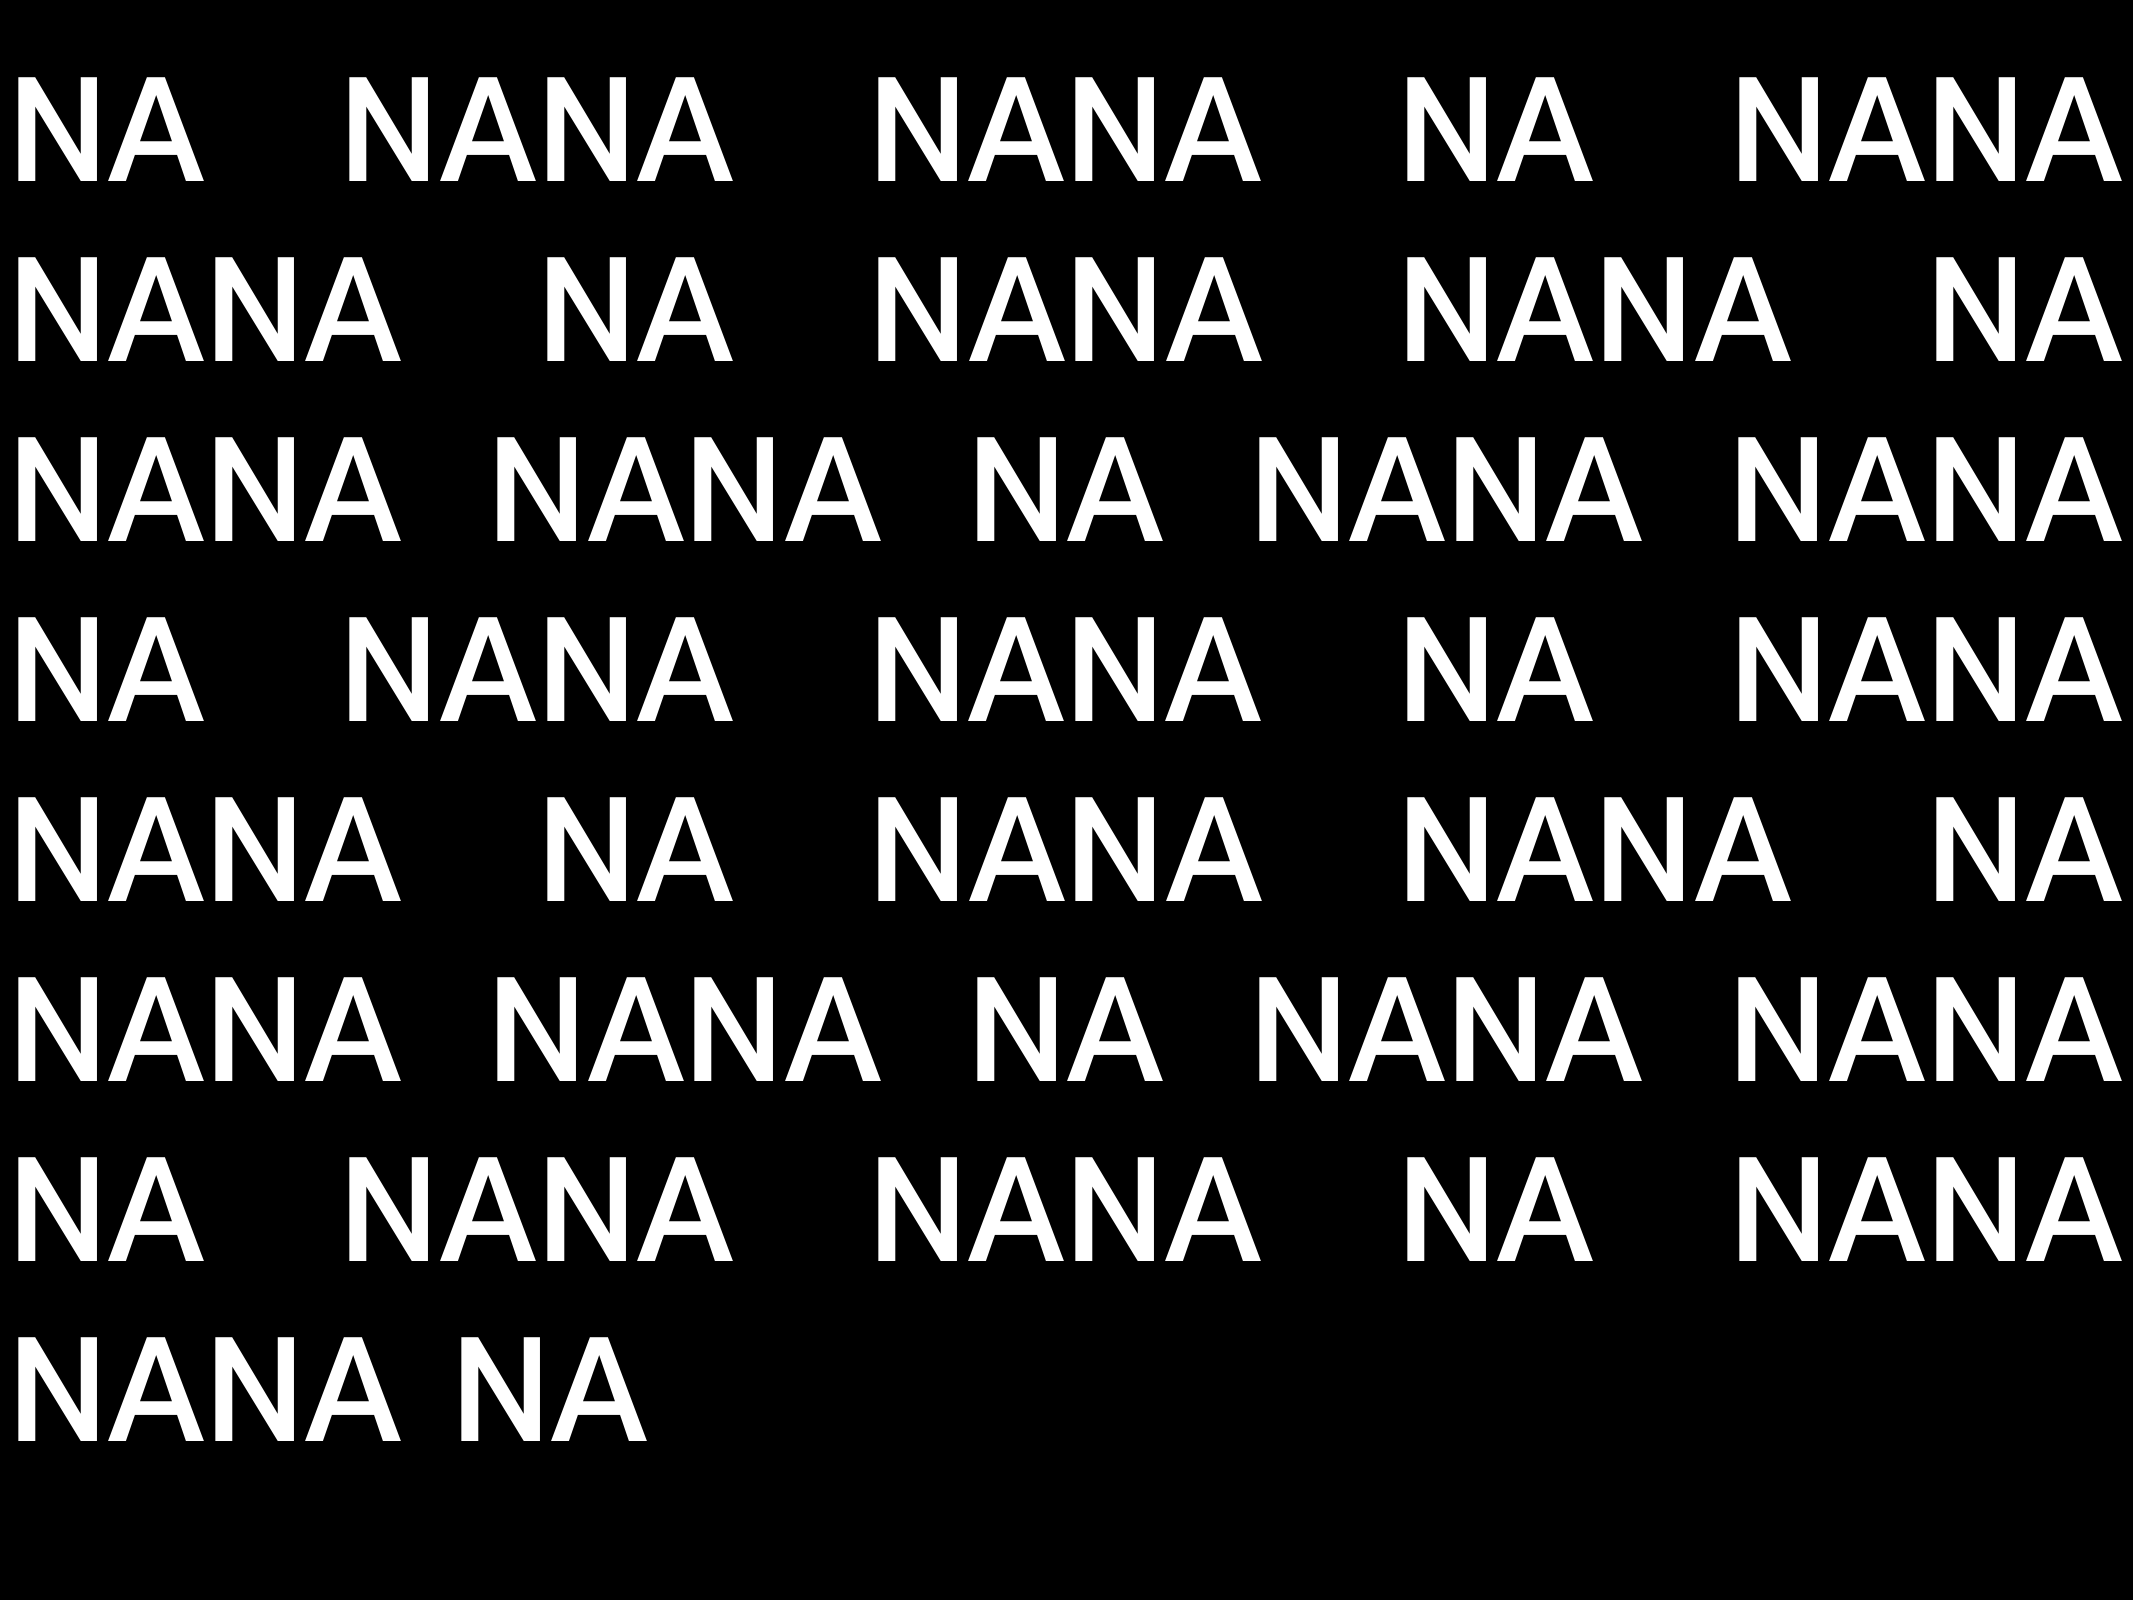

NA NANA NANA NA NANA NANA NA NANA NANA NA NANA NANA NA NANA NANA NA NANA NANA NA NANA NANA NA NANA NANA NA NANA NANA NA NANA NANA NA NANA NANA NA NANA NANA Na